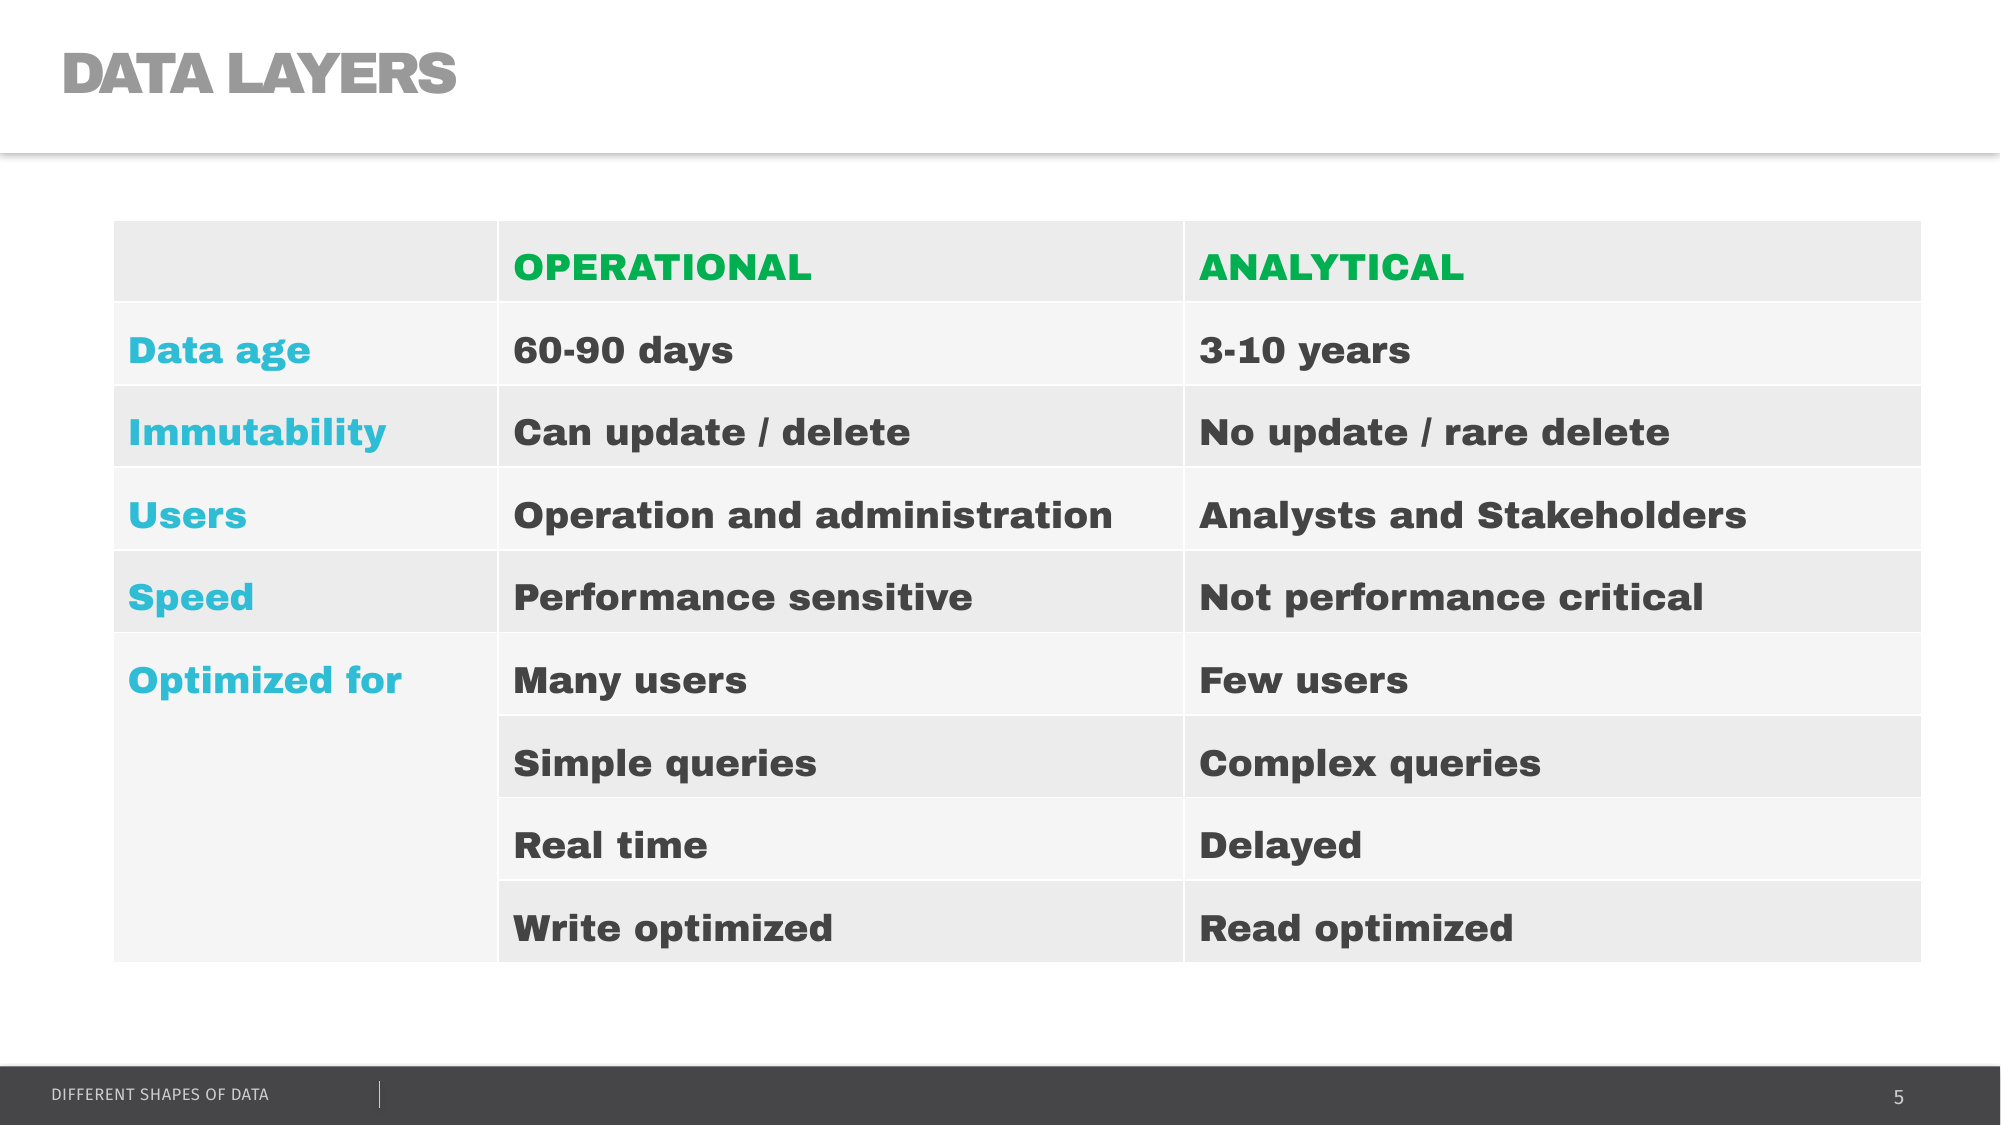

DATA LAYERS

|  | OPERATIONAL | ANALYTICAL |
| --- | --- | --- |
| Data age | 60-90 days | 3-10 years |
| Immutability | Can update / delete | No update / rare delete |
| Users | Operation and administration | Analysts and Stakeholders |
| Speed | Performance sensitive | Not performance critical |
| Optimized for | Many users | Few users |
|  | Simple queries | Complex queries |
|  | Real time | Delayed |
|  | Write optimized | Read optimized |